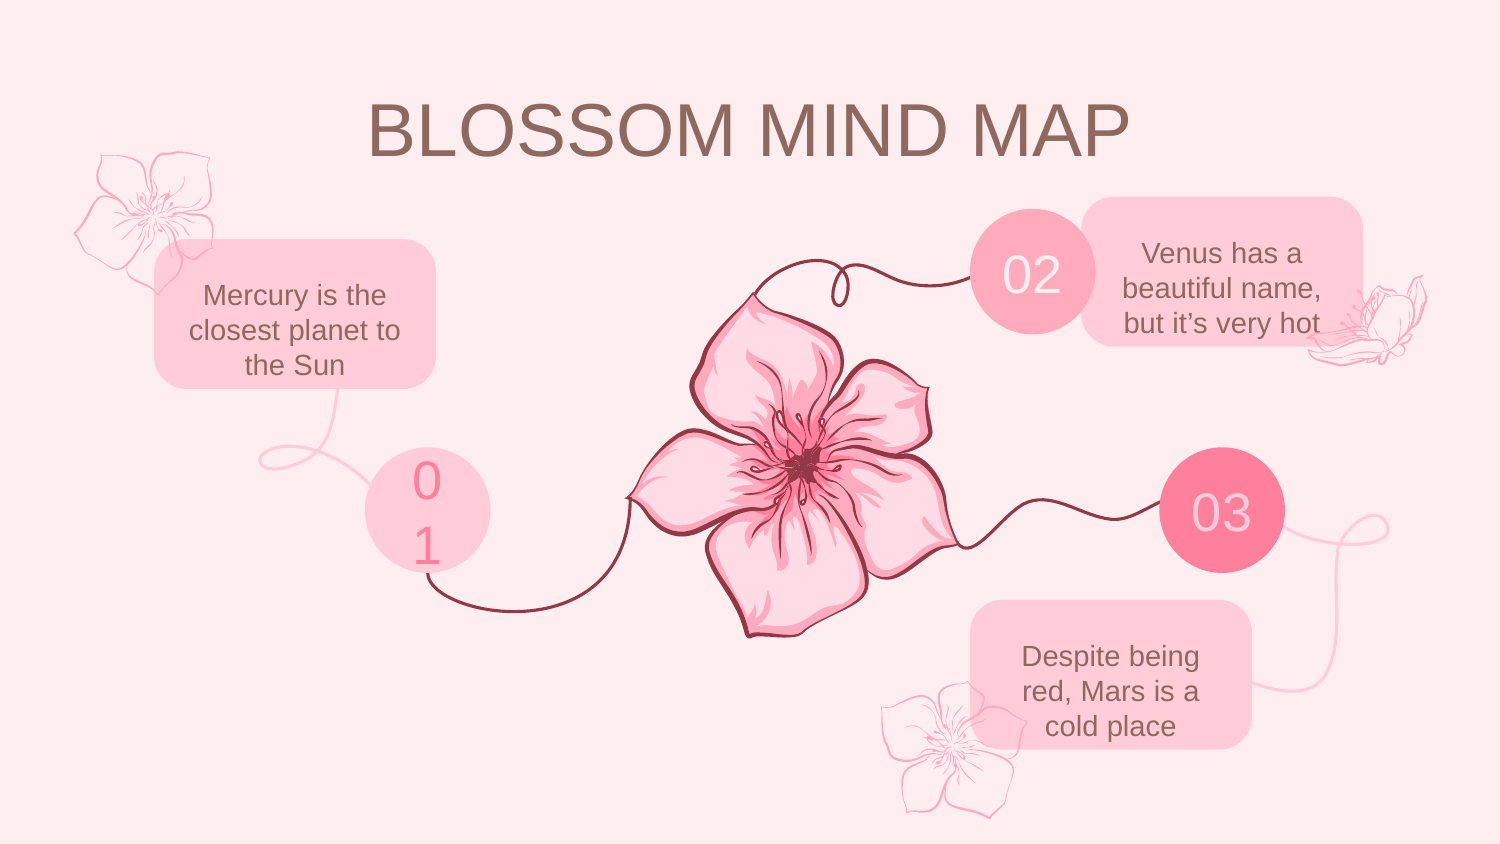

# BLOSSOM MIND MAP

Venus has a beautiful name, but it’s very hot
02
Mercury is the closest planet to the Sun

01
03

Despite being red, Mars is a cold place